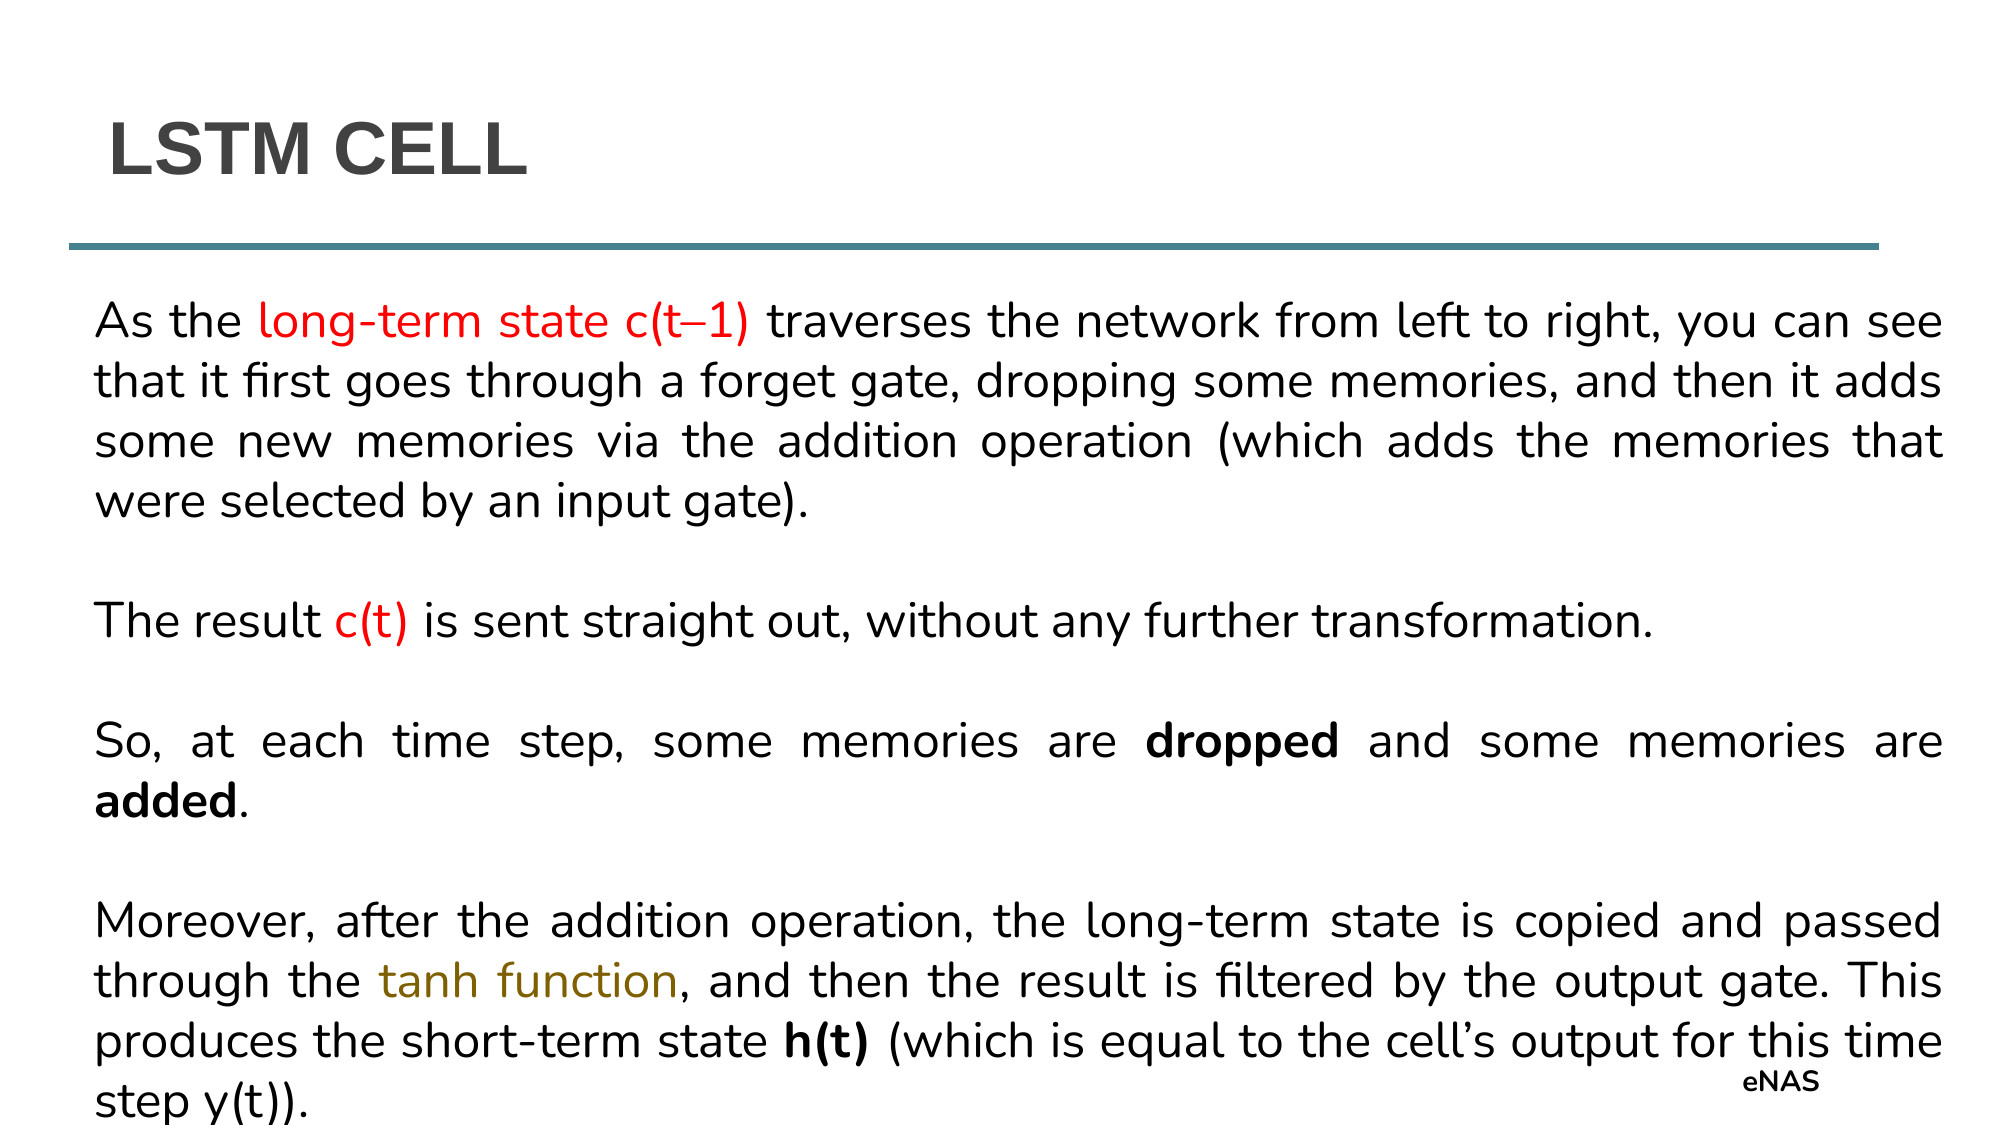

# LSTM CELL
As the long-term state c(t–1) traverses the network from left to right, you can see that it first goes through a forget gate, dropping some memories, and then it adds some new memories via the addition operation (which adds the memories that were selected by an input gate).

The result c(t) is sent straight out, without any further transformation.

So, at each time step, some memories are dropped and some memories are added.

Moreover, after the addition operation, the long-term state is copied and passed through the tanh function, and then the result is filtered by the output gate. This produces the short-term state h(t) (which is equal to the cell’s output for this time step y(t)).

17
eNAS